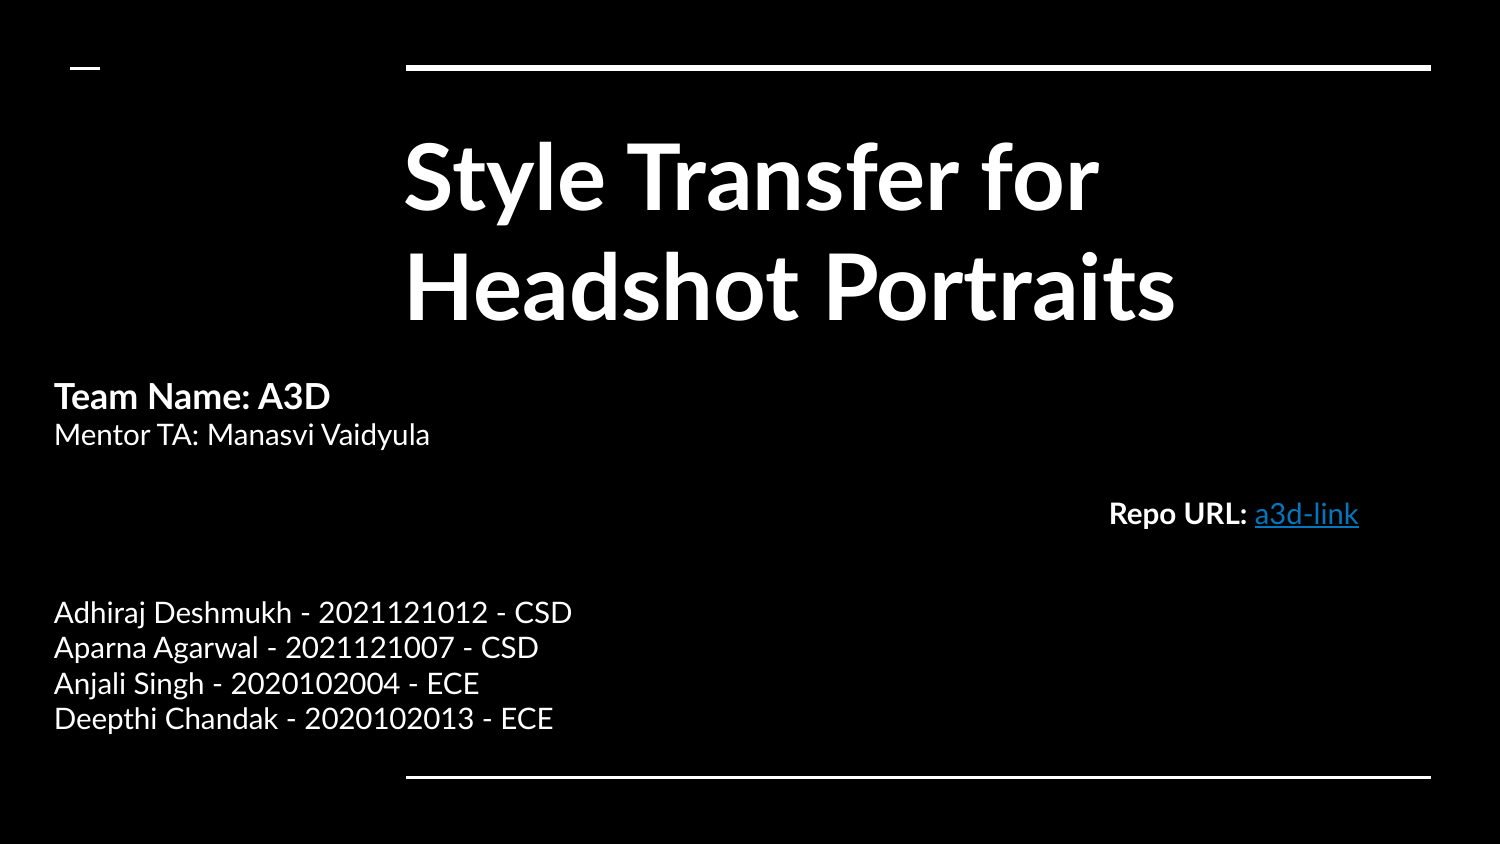

# Style Transfer for Headshot Portraits
Team Name: A3D
Mentor TA: Manasvi Vaidyula

Adhiraj Deshmukh - 2021121012 - CSD
Aparna Agarwal - 2021121007 - CSD
Anjali Singh - 2020102004 - ECE
Deepthi Chandak - 2020102013 - ECE

Repo URL: a3d-link